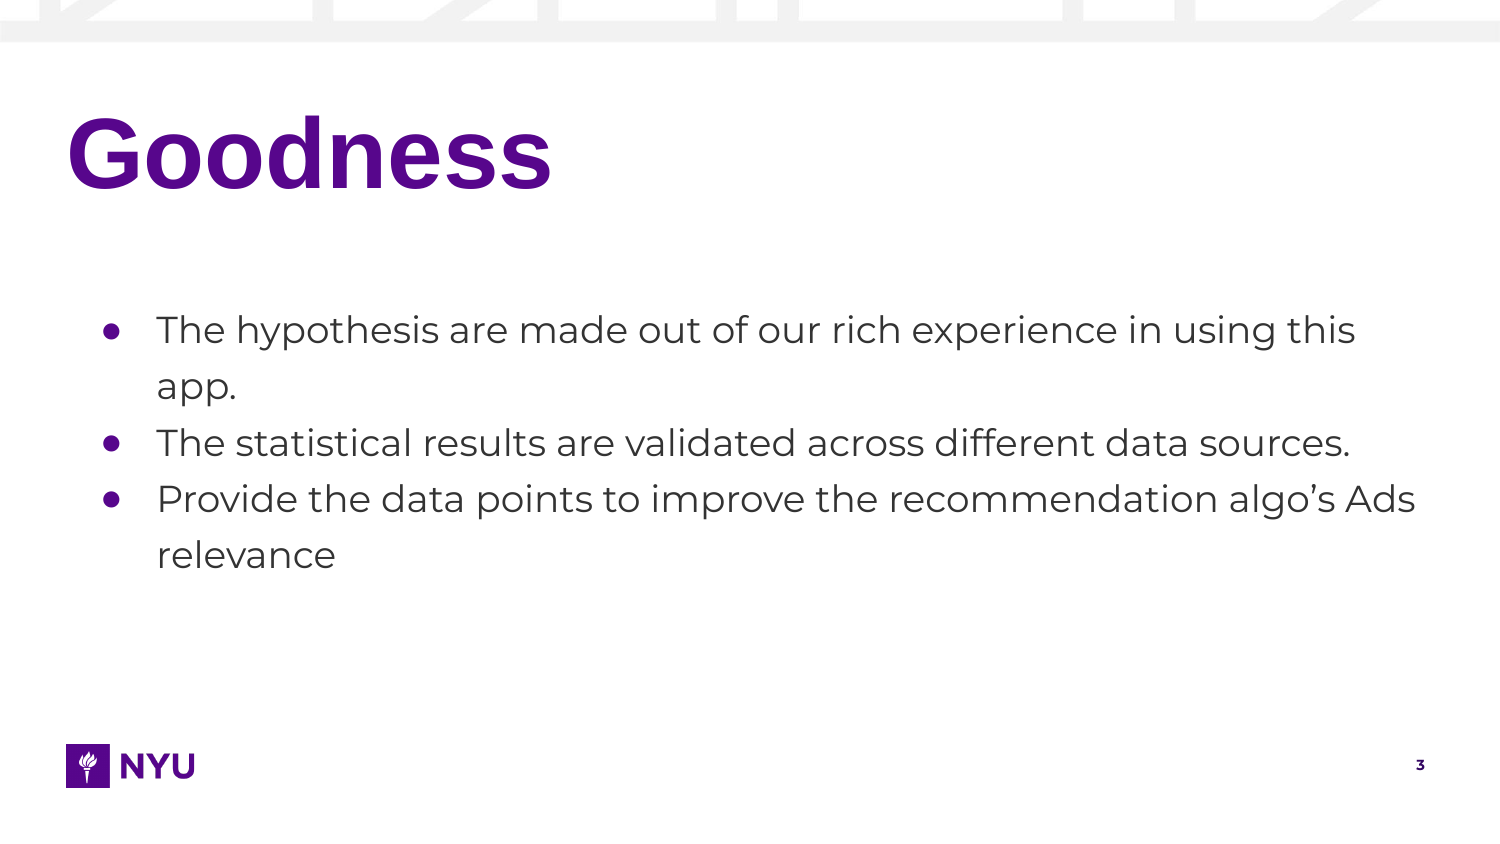

# Goodness
The hypothesis are made out of our rich experience in using this app.
The statistical results are validated across different data sources.
Provide the data points to improve the recommendation algo’s Ads relevance